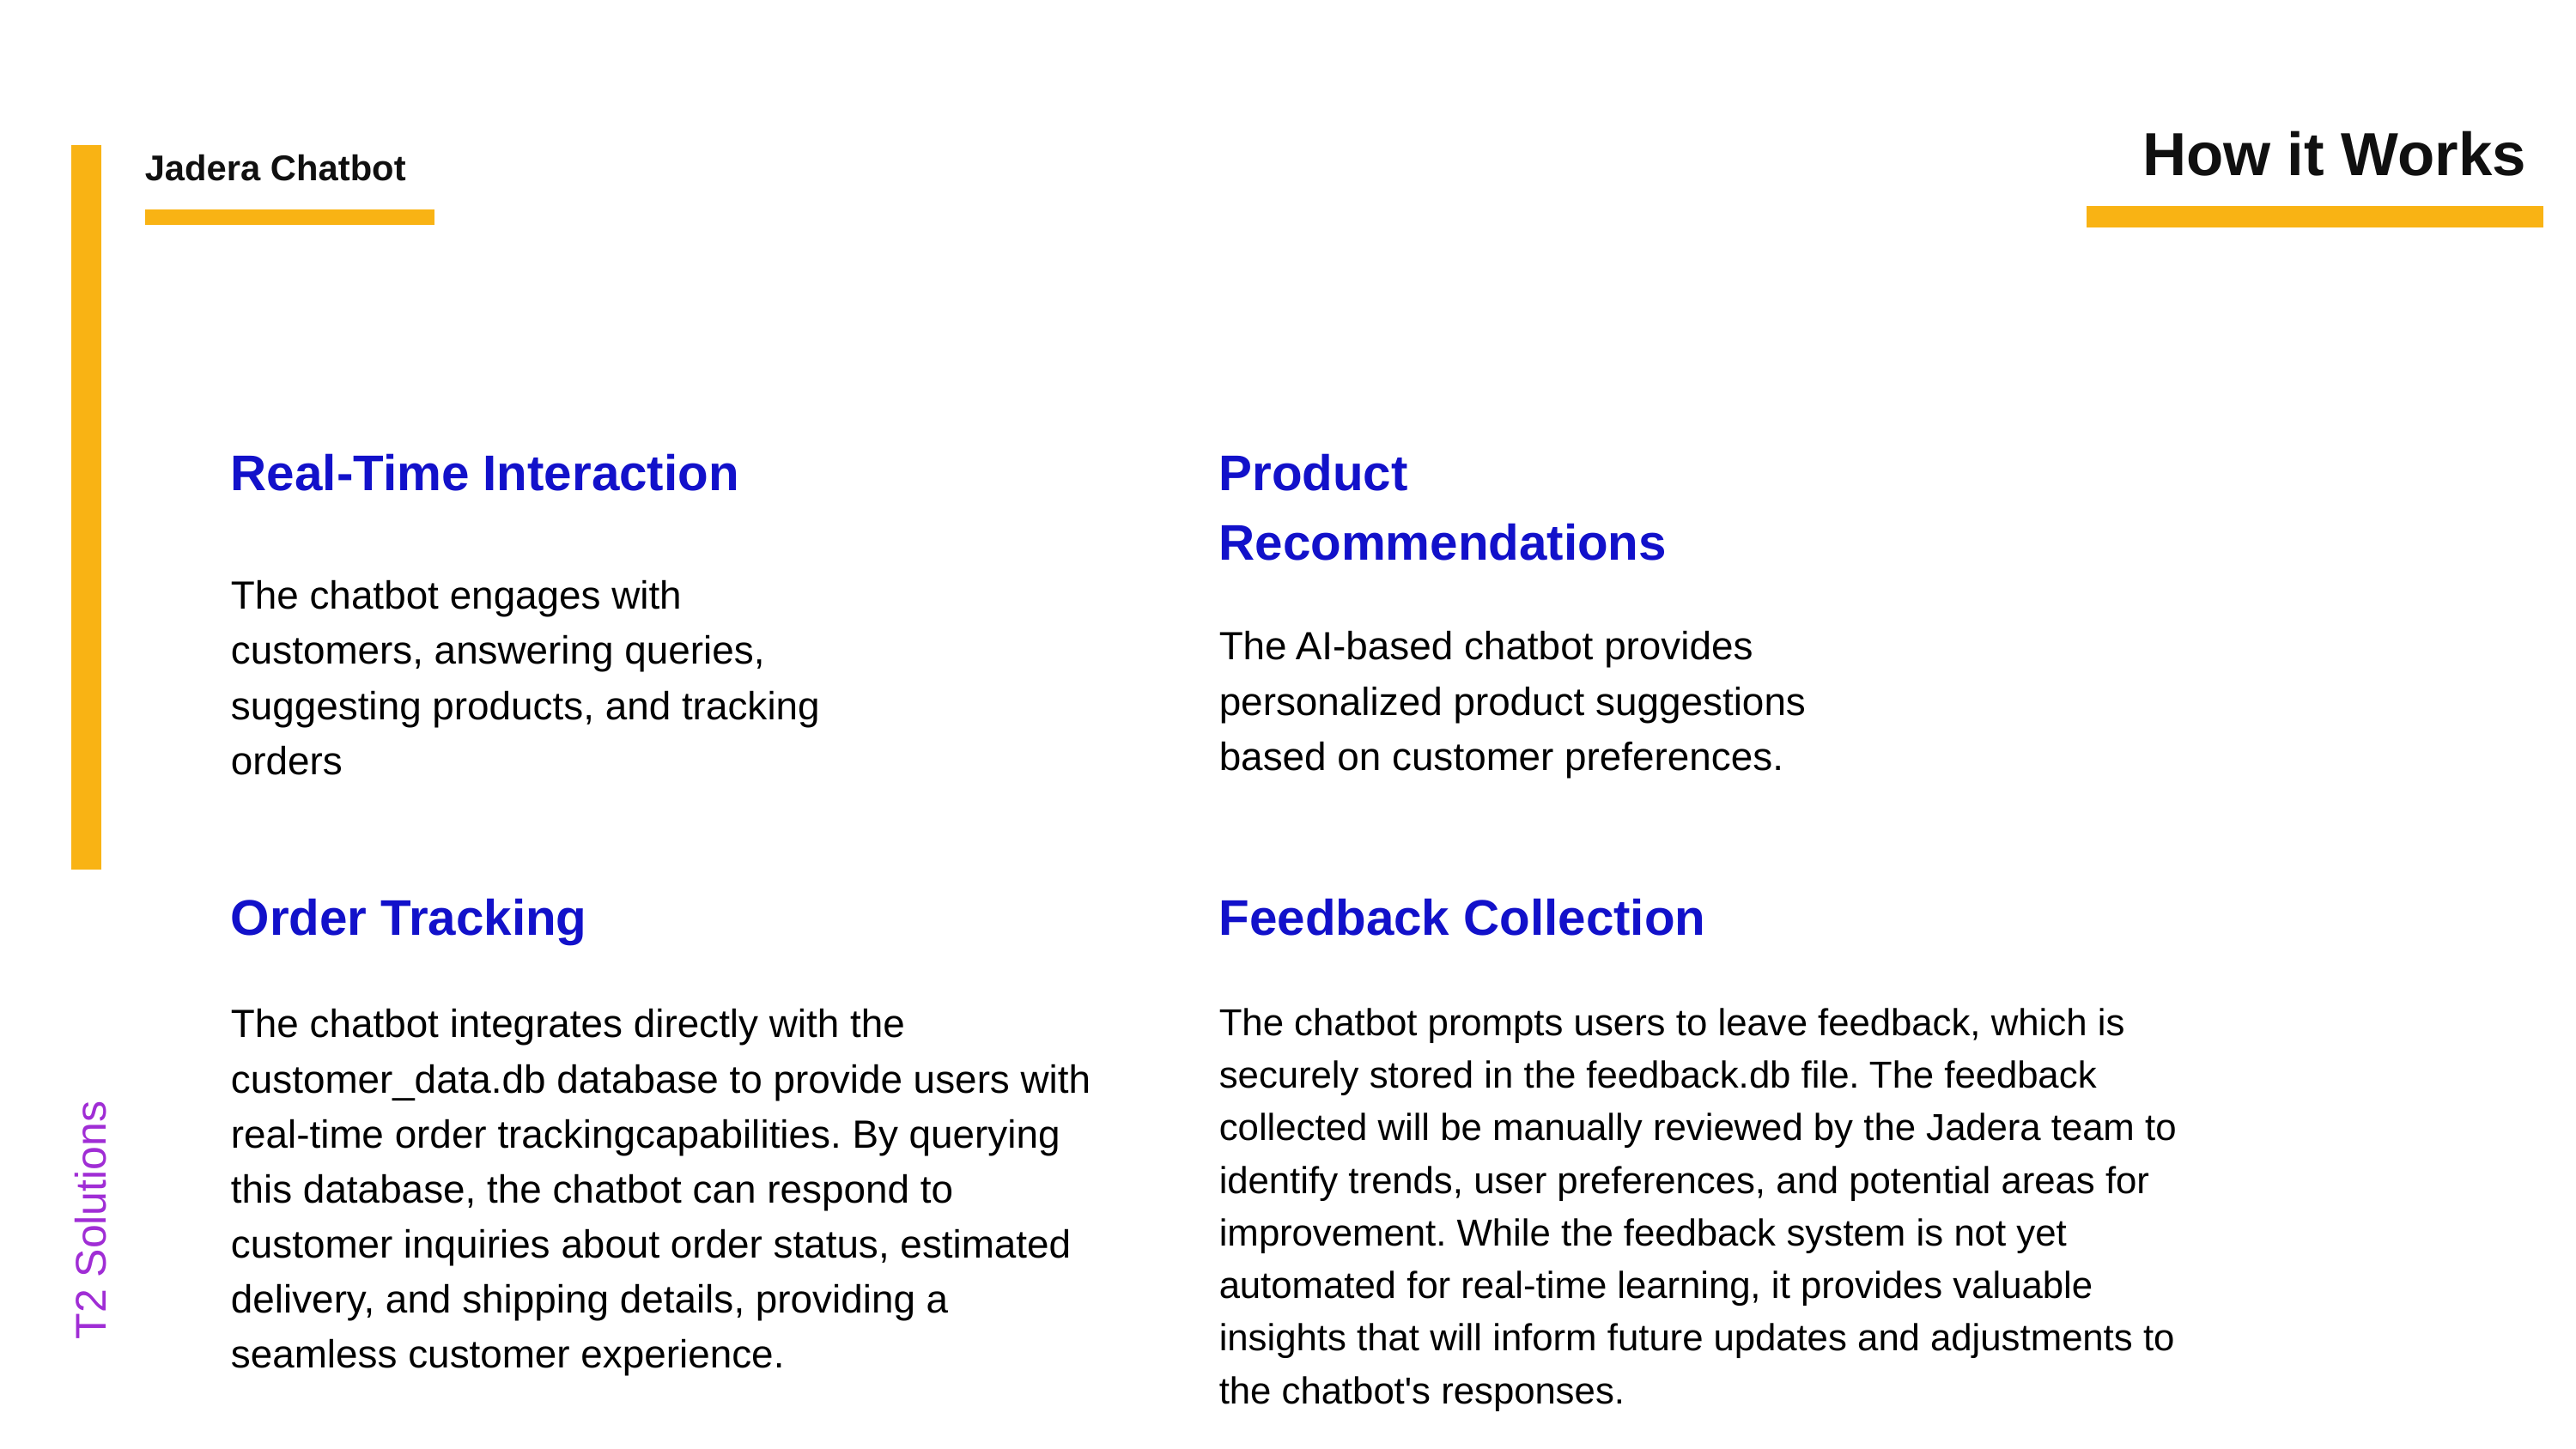

How it Works
Jadera Chatbot

Real-Time Interaction
Product Recommendations
The chatbot engages with customers, answering queries, suggesting products, and tracking orders
The AI-based chatbot provides personalized product suggestions based on customer preferences.
Order Tracking
Feedback Collection
The chatbot integrates directly with the customer_data.db database to provide users with real-time order trackingcapabilities. By querying this database, the chatbot can respond to customer inquiries about order status, estimated delivery, and shipping details, providing a seamless customer experience.
The chatbot prompts users to leave feedback, which is securely stored in the feedback.db file. The feedback collected will be manually reviewed by the Jadera team to identify trends, user preferences, and potential areas for improvement. While the feedback system is not yet automated for real-time learning, it provides valuable insights that will inform future updates and adjustments to the chatbot's responses.
T2 Solutions